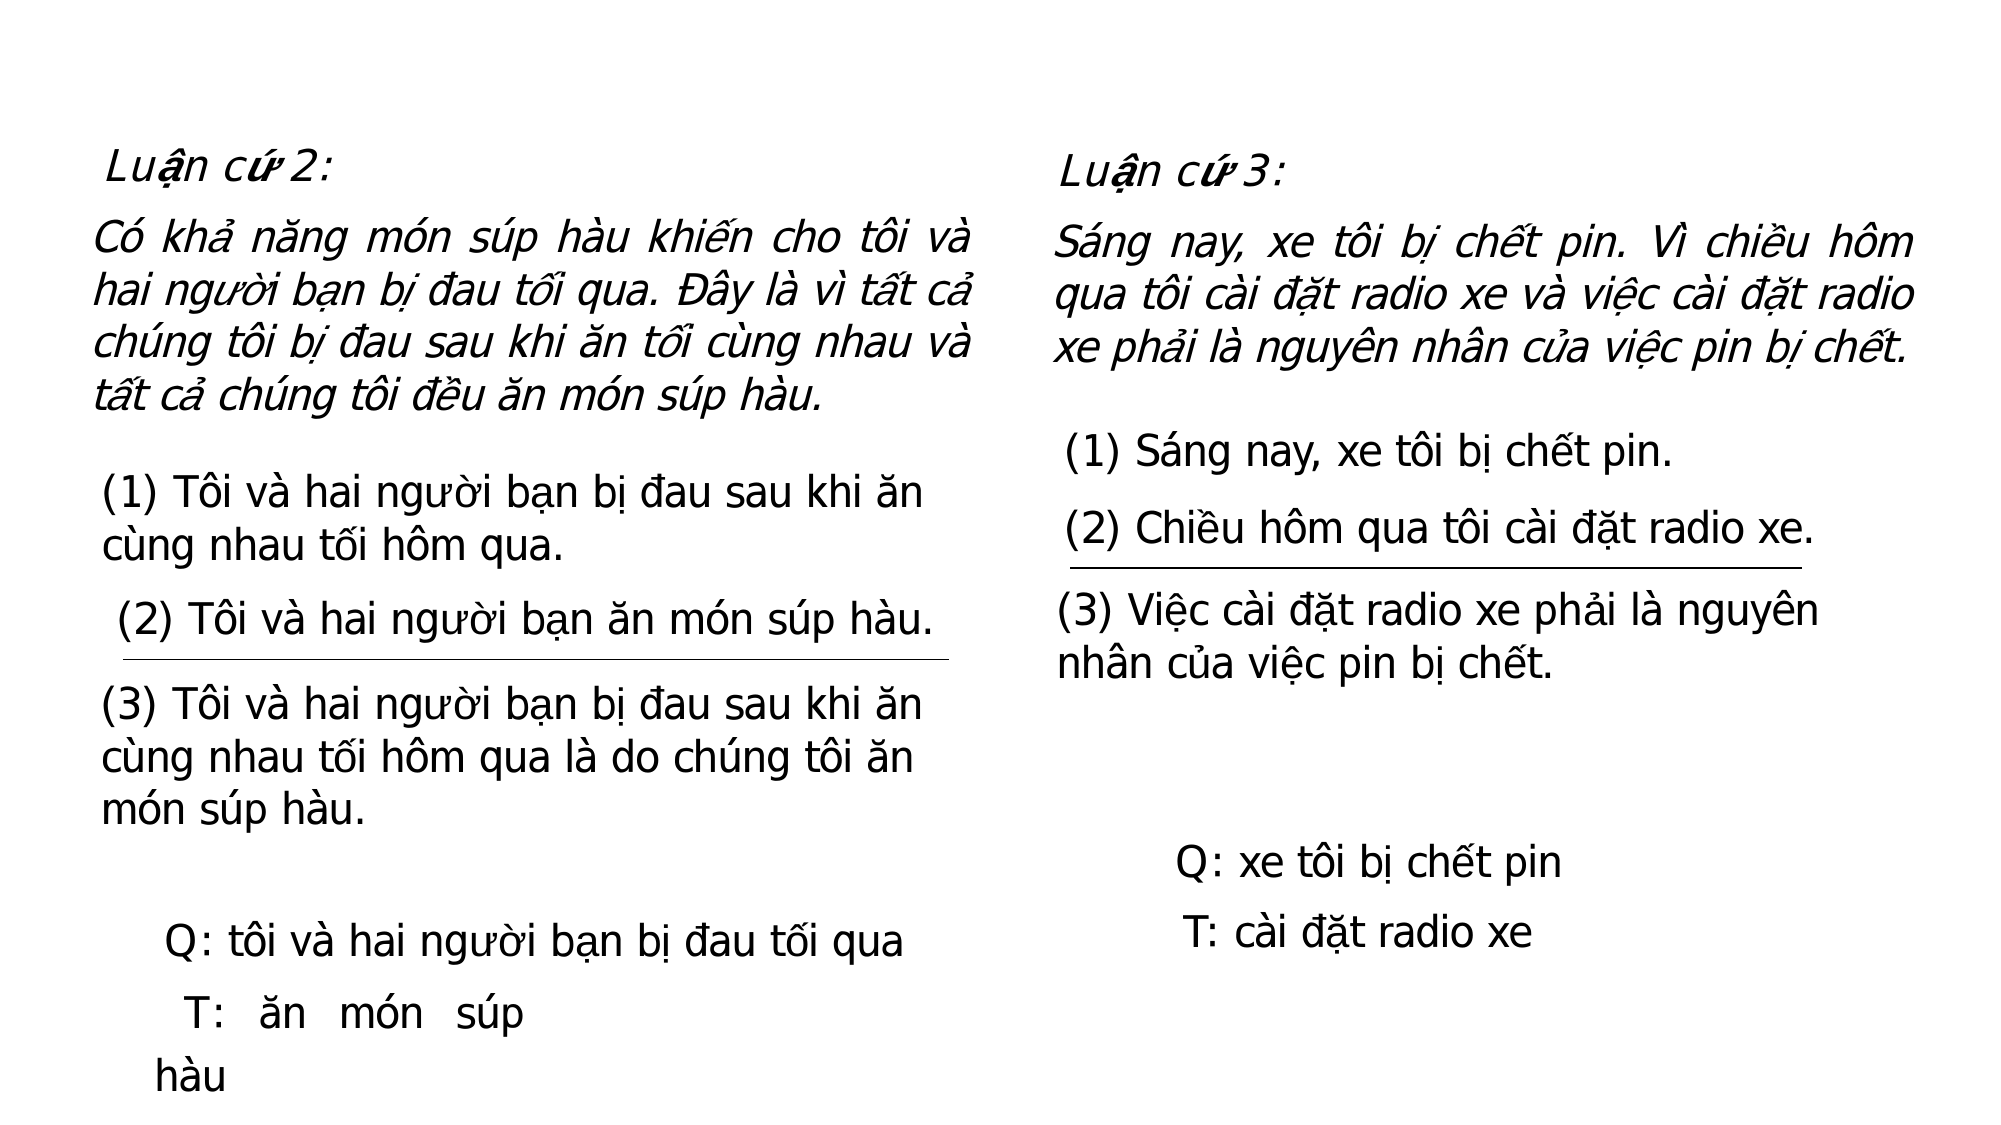

Luận cứ 2:
Luận cứ 3:
Có khả năng món súp hàu khiến cho tôi và hai người bạn bị đau tối qua. Đây là vì tất cả chúng tôi bị đau sau khi ăn tối cùng nhau và tất cả chúng tôi đều ăn món súp hàu.
Sáng nay, xe tôi bị chết pin. Vì chiều hôm qua tôi cài đặt radio xe và việc cài đặt radio xe phải là nguyên nhân của việc pin bị chết.
(1) Sáng nay, xe tôi bị chết pin.
(2) Chiều hôm qua tôi cài đặt radio xe.
(3) Việc cài đặt radio xe phải là nguyên nhân của việc pin bị chết.
(1) Tôi và hai người bạn bị đau sau khi ăn cùng nhau tối hôm qua.
(2) Tôi và hai người bạn ăn món súp hàu.
(3) Tôi và hai người bạn bị đau sau khi ăn cùng nhau tối hôm qua là do chúng tôi ăn món súp hàu.
Q: xe tôi bị chết pin
T: cài đặt radio xe
Q: tôi và hai người bạn bị đau tối qua
T: ăn món súp hàu